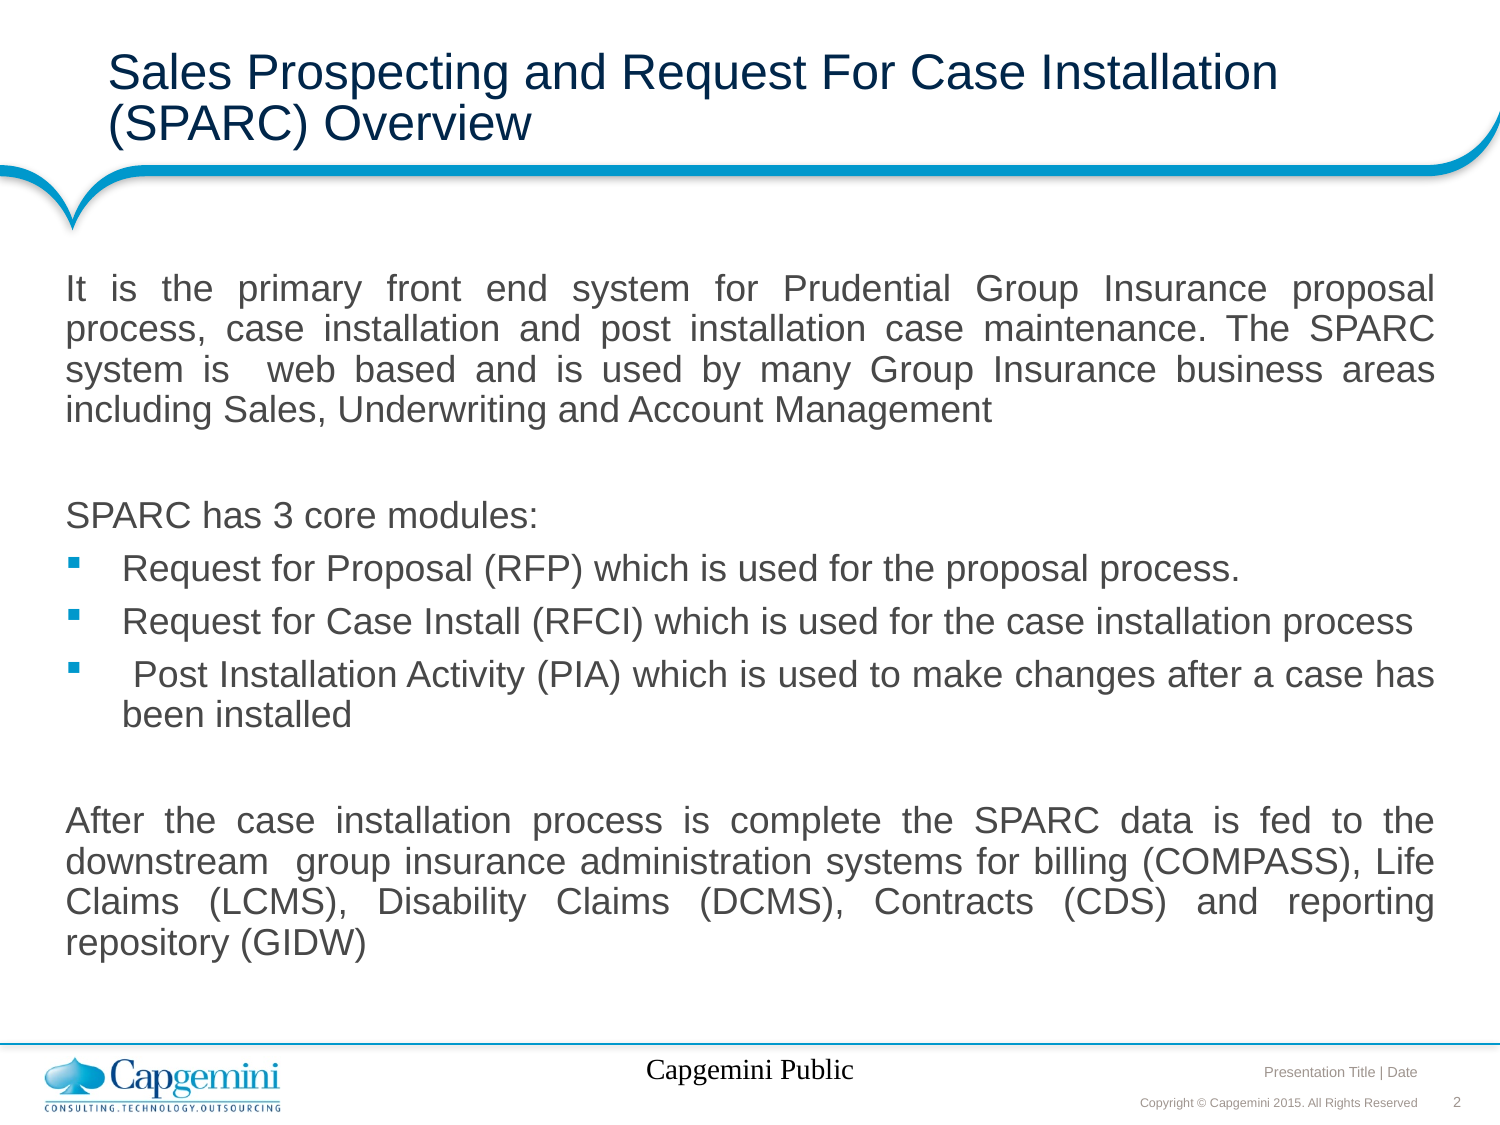

# Sales Prospecting and Request For Case Installation (SPARC) Overview
It is the primary front end system for Prudential Group Insurance proposal process, case installation and post installation case maintenance. The SPARC system is  web based and is used by many Group Insurance business areas including Sales, Underwriting and Account Management

SPARC has 3 core modules:
Request for Proposal (RFP) which is used for the proposal process.
Request for Case Install (RFCI) which is used for the case installation process
 Post Installation Activity (PIA) which is used to make changes after a case has been installed

After the case installation process is complete the SPARC data is fed to the downstream  group insurance administration systems for billing (COMPASS), Life Claims (LCMS), Disability Claims (DCMS), Contracts (CDS) and reporting repository (GIDW)
Capgemini Public